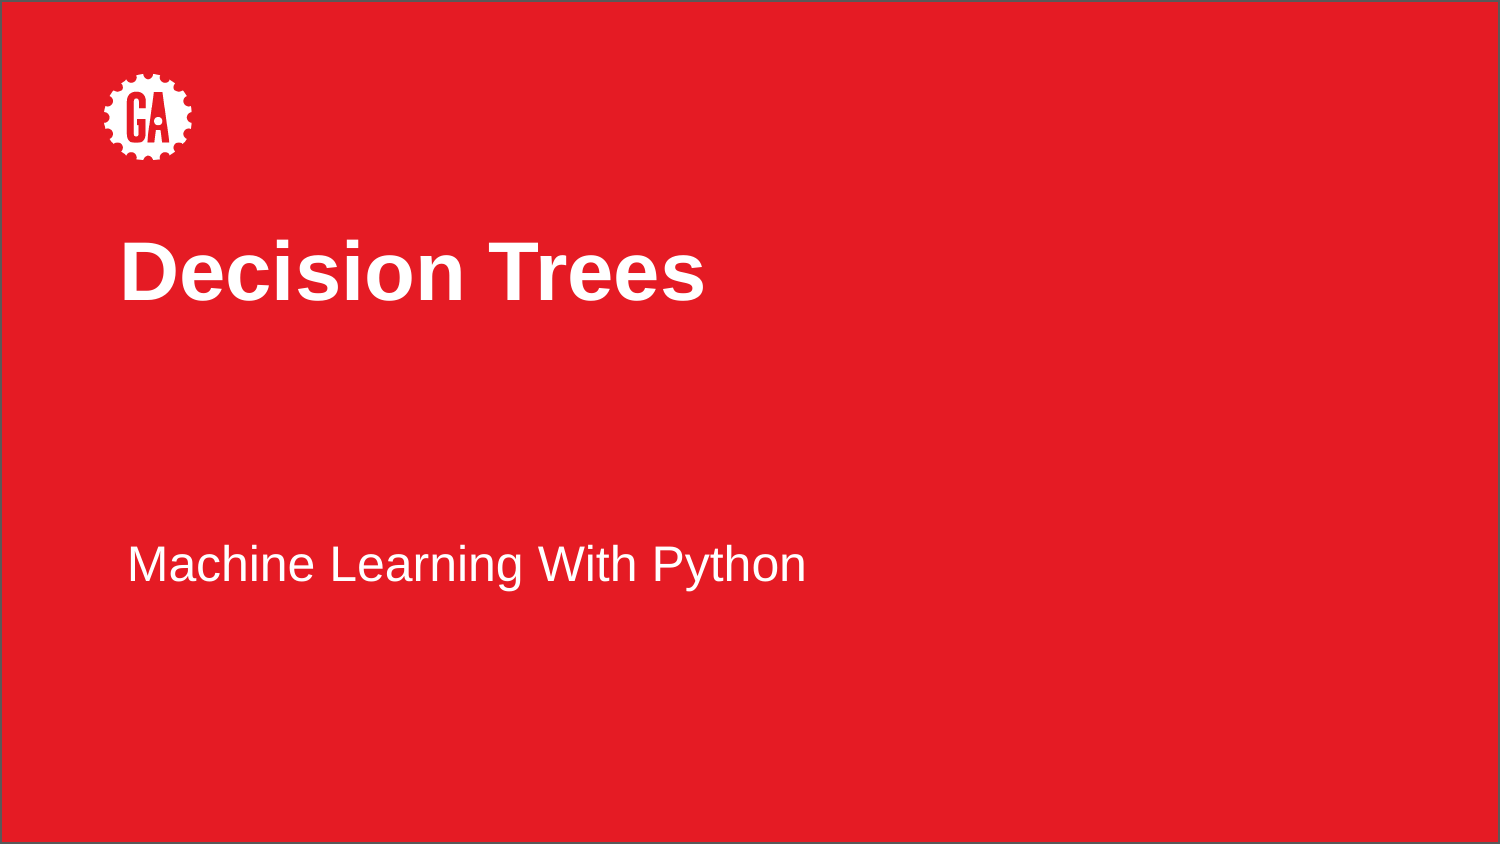

# Decision Trees
Machine Learning With Python